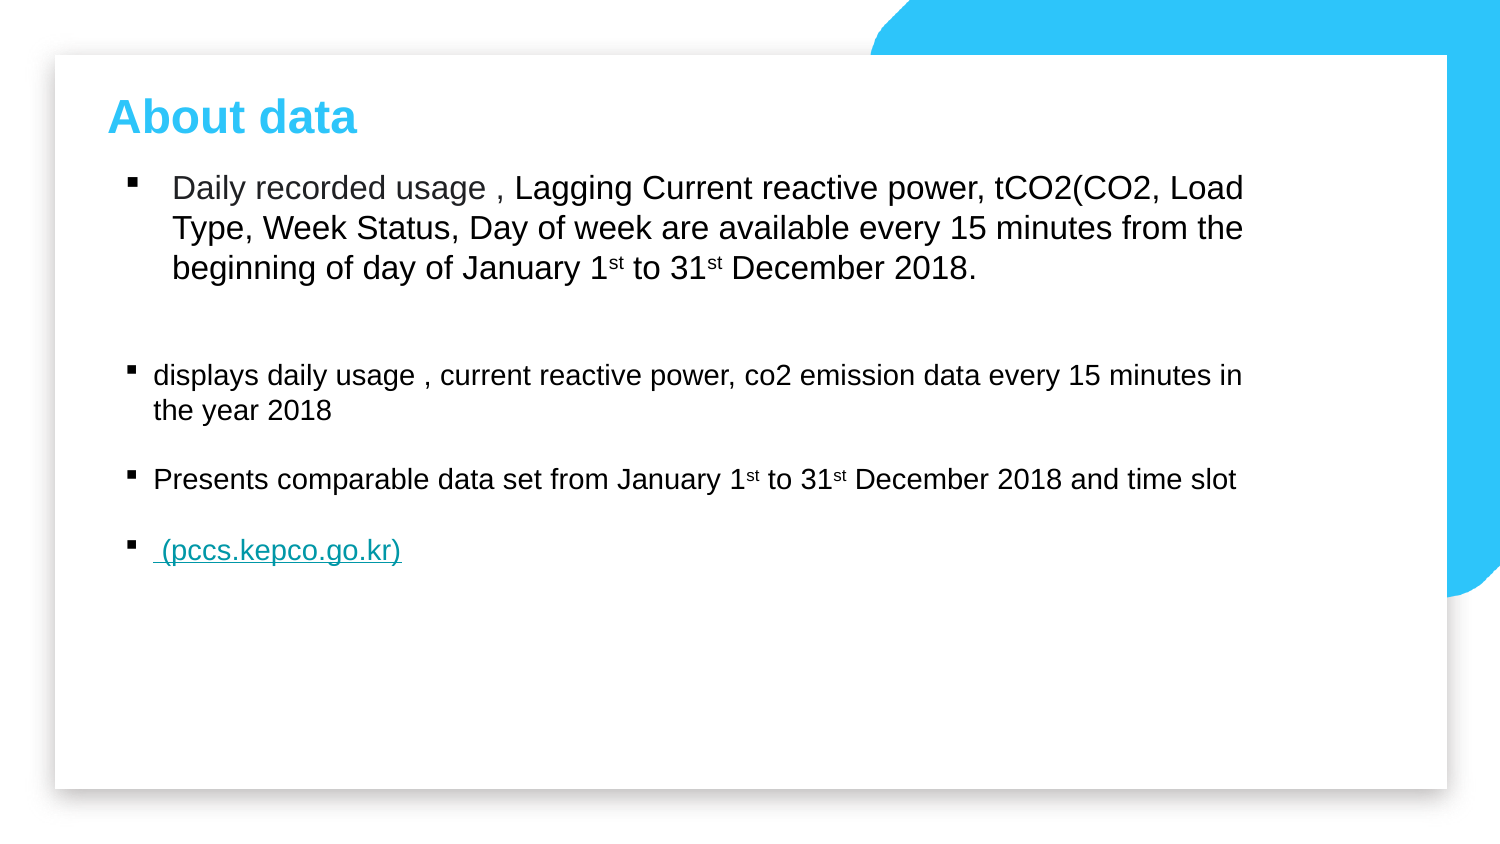

About data
Daily recorded usage , Lagging Current reactive power, tCO2(CO2, Load Type, Week Status, Day of week are available every 15 minutes from the beginning of day of January 1st to 31st December 2018.

displays daily usage , current reactive power, co2 emission data every 15 minutes in the year 2018

Presents comparable data set from January 1st to 31st December 2018 and time slot

 (pccs.kepco.go.kr)